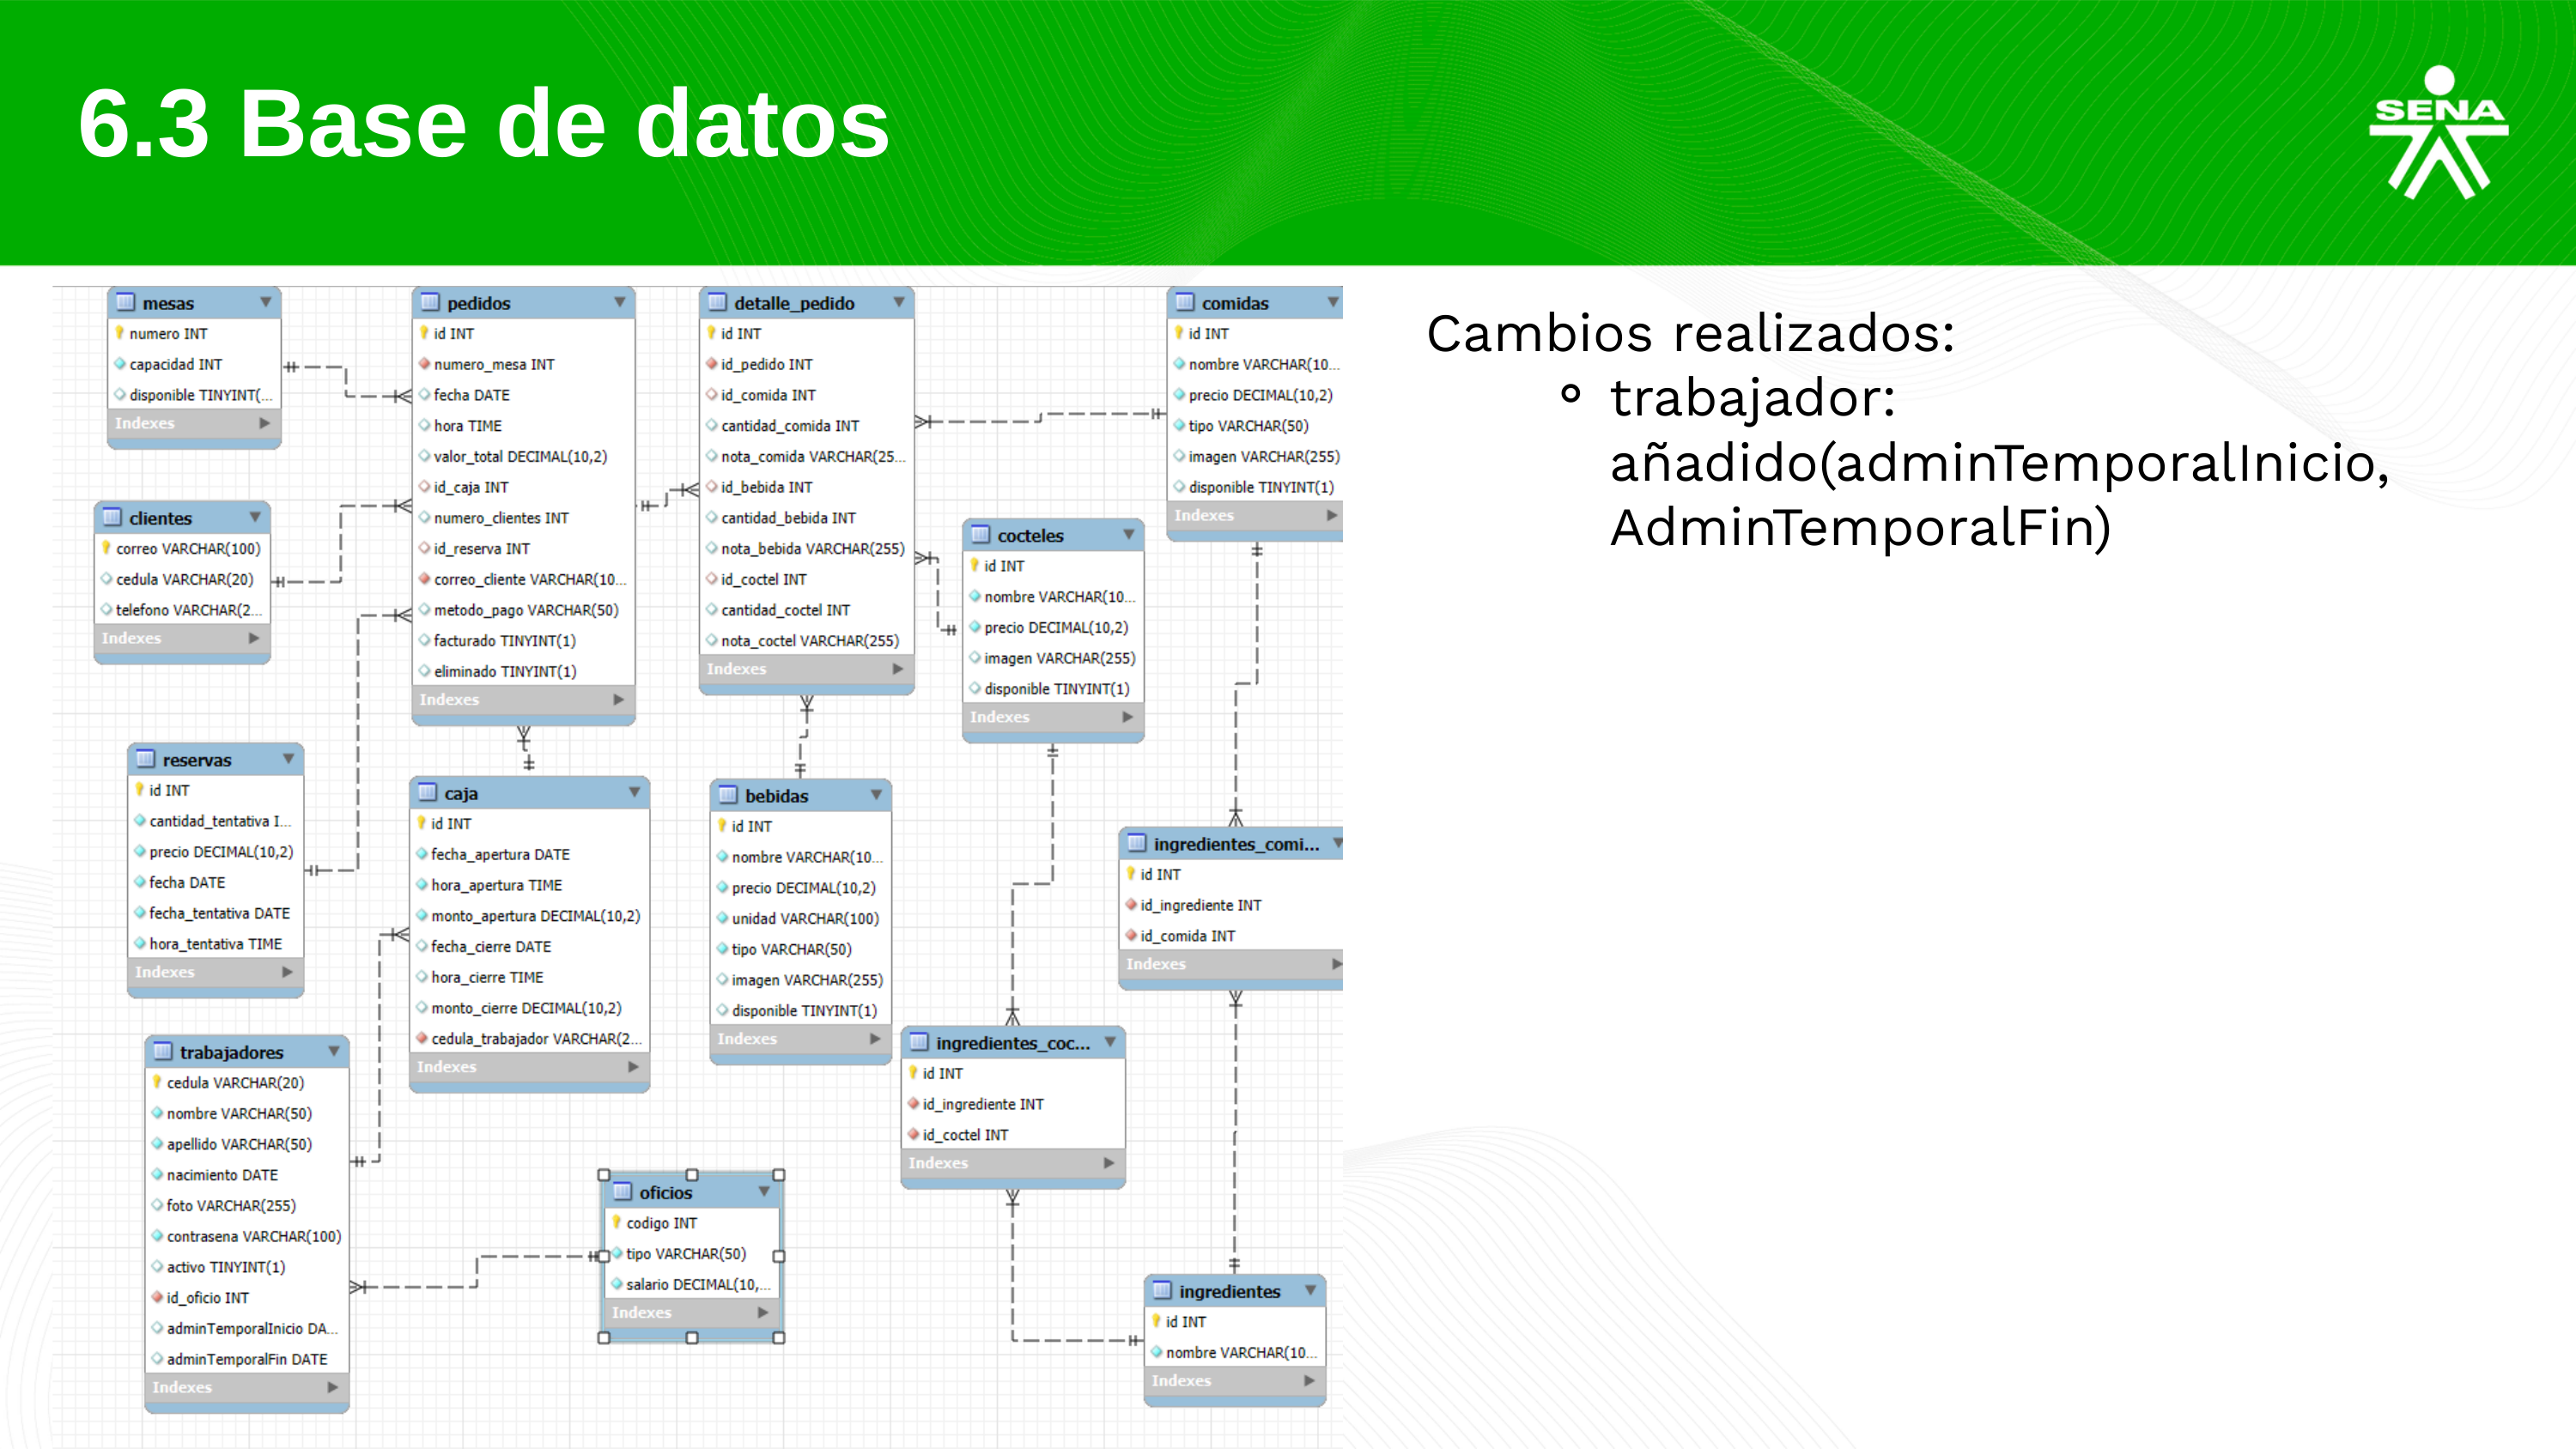

6.3 Base de datos

Cambios realizados:
trabajador: añadido(adminTemporalInicio, AdminTemporalFin)